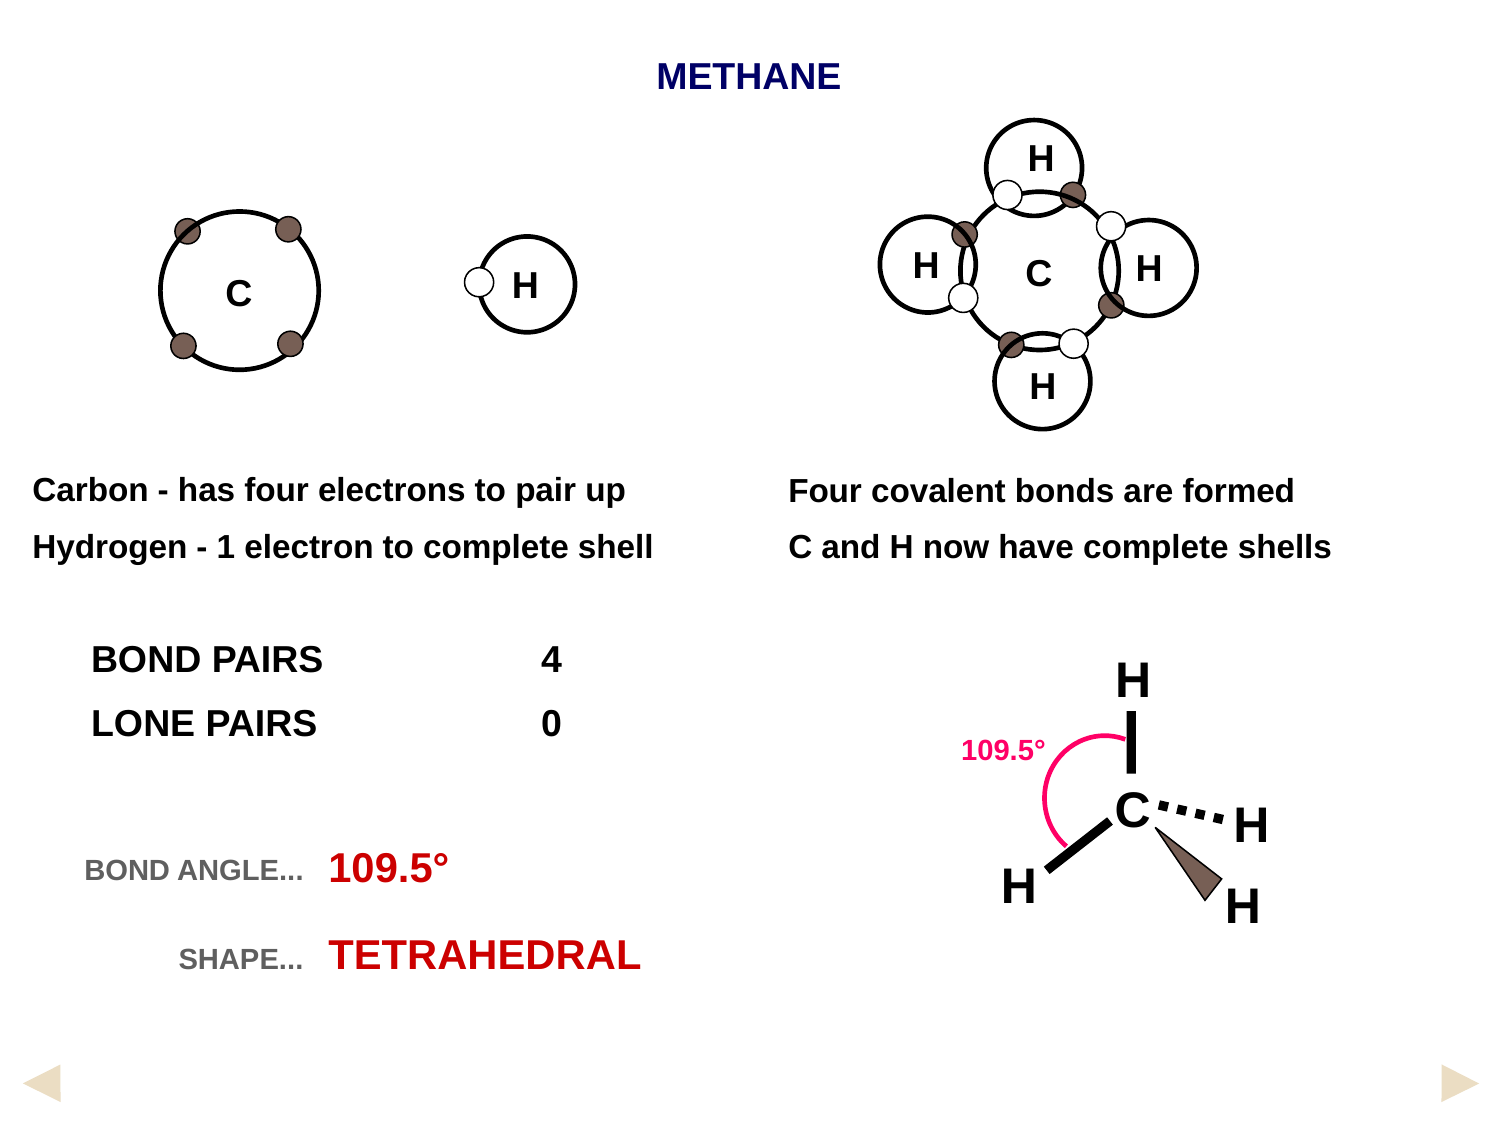

METHANE

H

H
H
C

H

C

H

Carbon - has four electrons to pair up
Hydrogen - 1 electron to complete shell
Four covalent bonds are formed
C and H now have complete shells
BOND PAIRS		4
LONE PAIRS		0
H

109.5°

C
H

H

H
BOND ANGLE...
SHAPE...
109.5°
TETRAHEDRAL